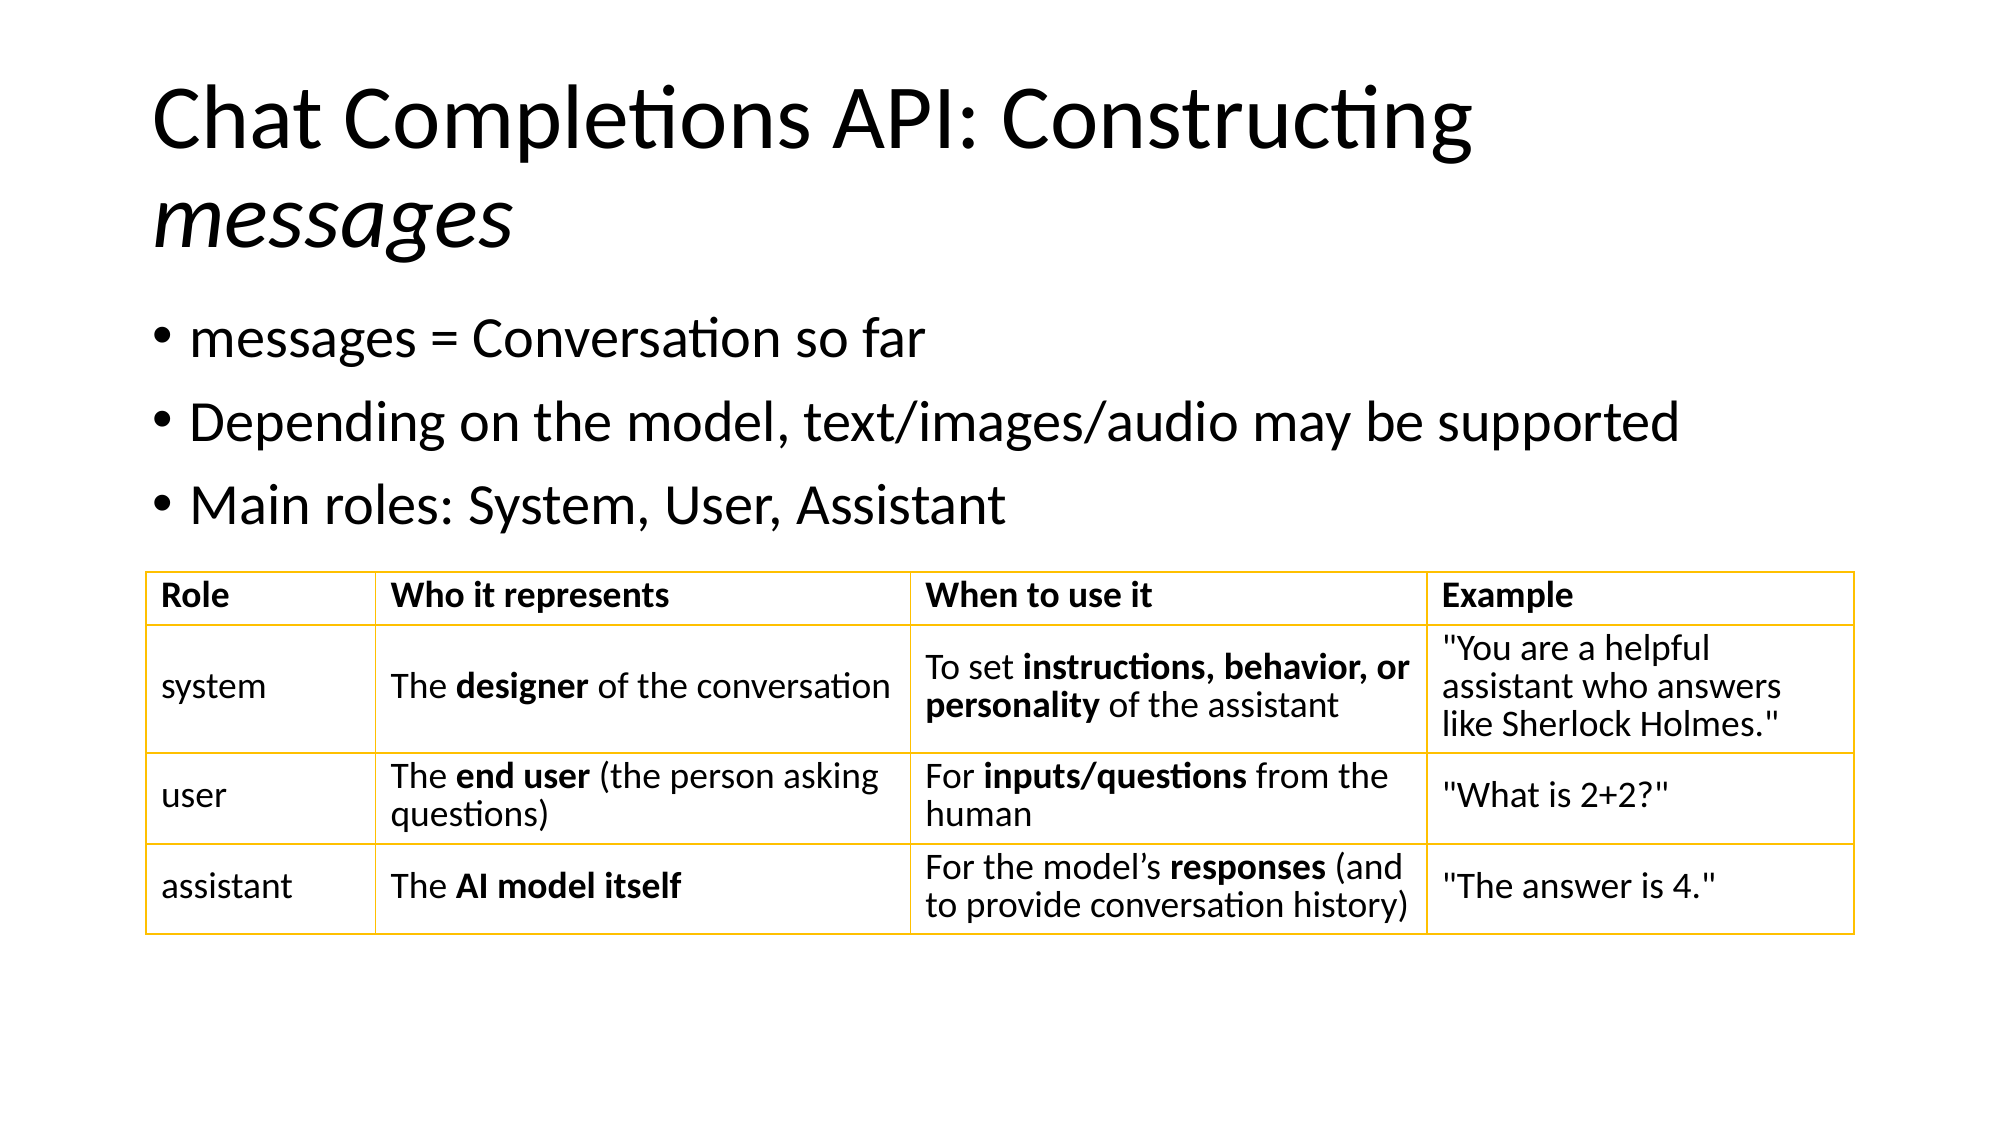

# Chat Completions API: Constructing messages
messages = Conversation so far
Depending on the model, text/images/audio may be supported
Main roles: System, User, Assistant
| Role | Who it represents | When to use it | Example |
| --- | --- | --- | --- |
| system | The designer of the conversation | To set instructions, behavior, or personality of the assistant | "You are a helpful assistant who answers like Sherlock Holmes." |
| user | The end user (the person asking questions) | For inputs/questions from the human | "What is 2+2?" |
| assistant | The AI model itself | For the model’s responses (and to provide conversation history) | "The answer is 4." |